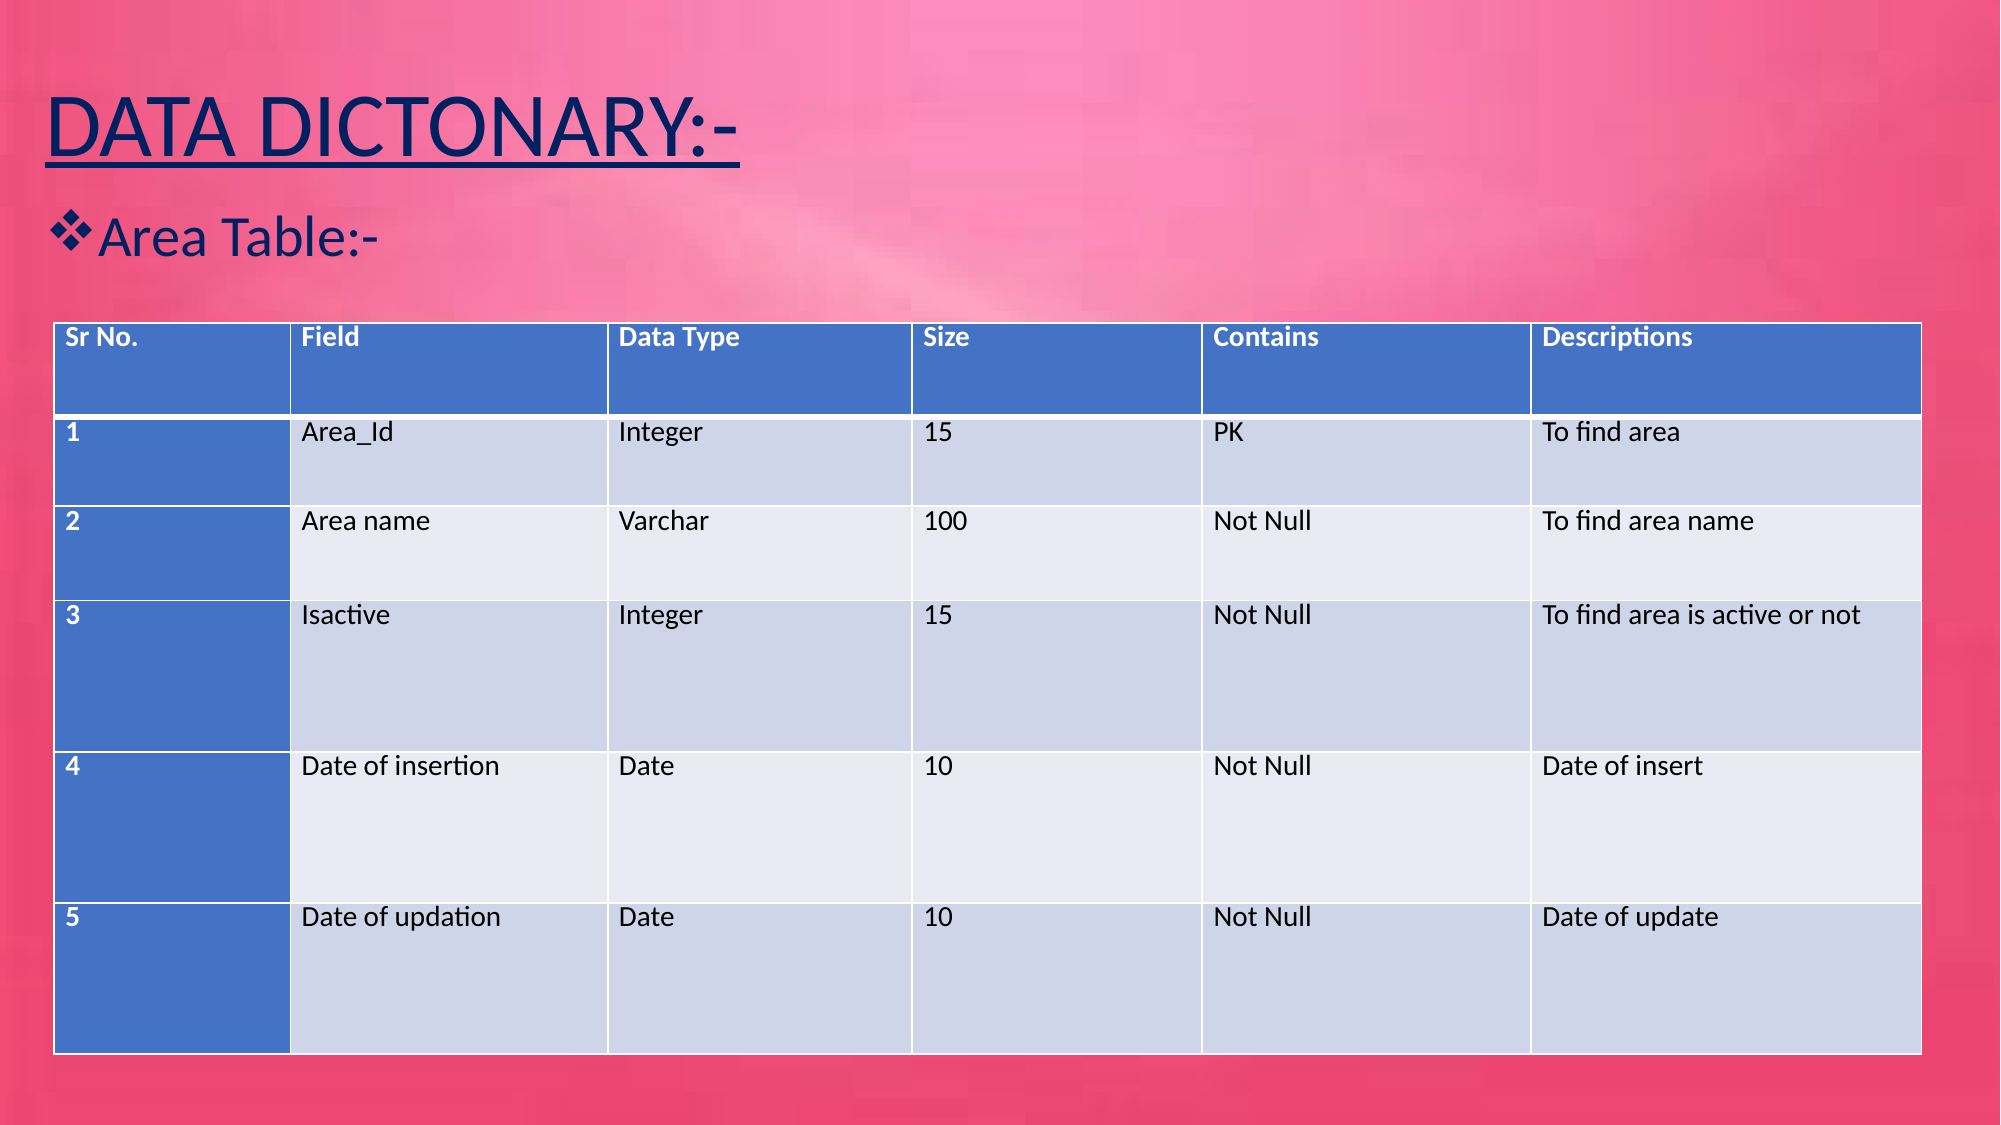

DATA DICTONARY:-
Area Table:-

| Sr No. | Field | Data Type | Size | Contains | Descriptions |
| --- | --- | --- | --- | --- | --- |
| 1 | Area\_Id | Integer | 15 | PK | To find area |
| 2 | Area name | Varchar | 100 | Not Null | To find area name |
| 3 | Isactive | Integer | 15 | Not Null | To find area is active or not |
| 4 | Date of insertion | Date | 10 | Not Null | Date of insert |
| 5 | Date of updation | Date | 10 | Not Null | Date of update |